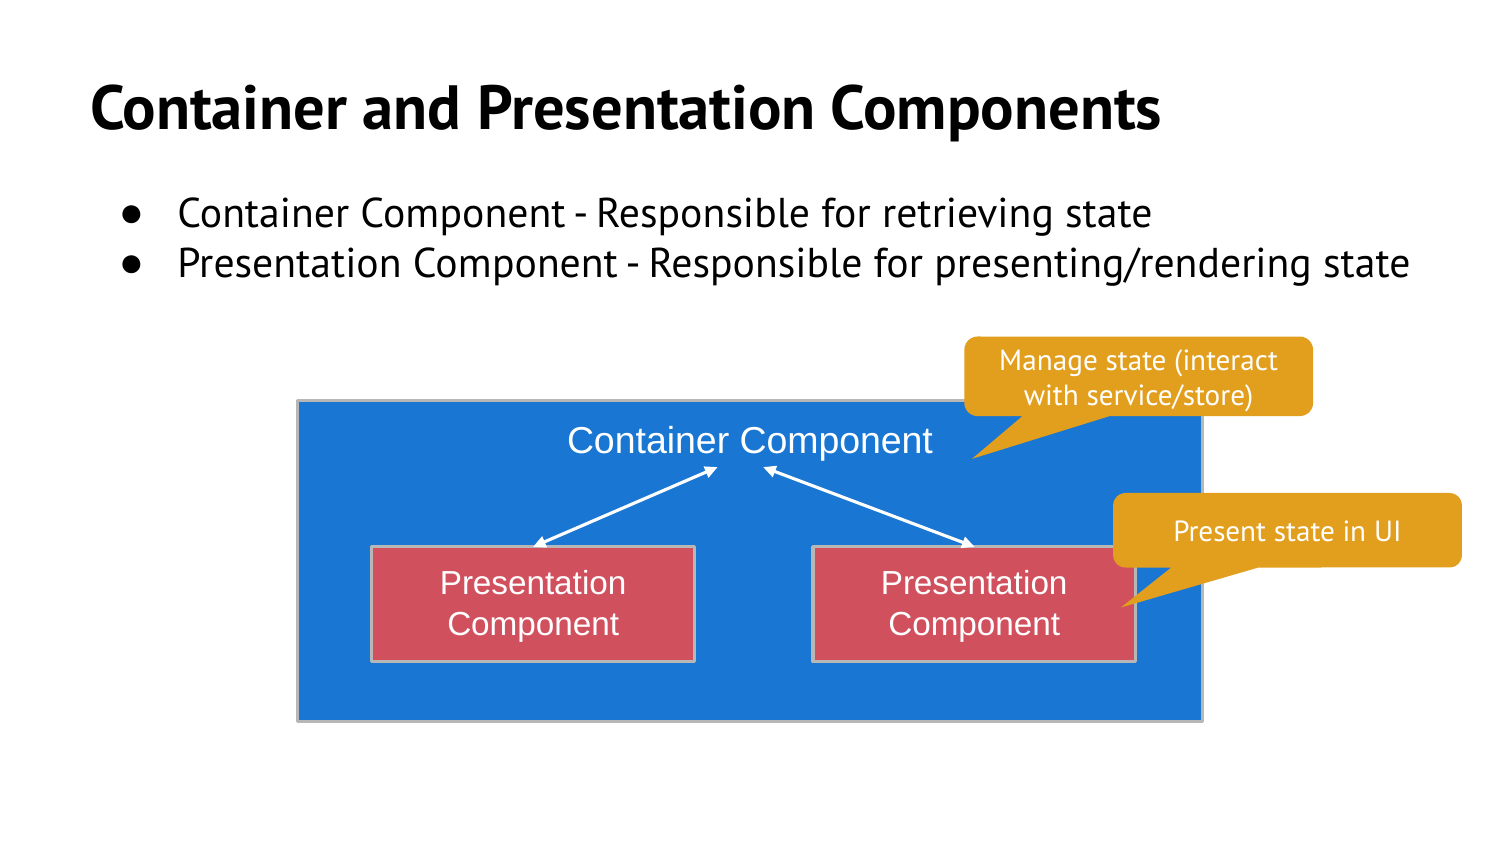

# Container and Presentation Components
Container Component - Responsible for retrieving state
Presentation Component - Responsible for presenting/rendering state
Manage state (interact with service/store)
Container Component

Present state in UI
Presentation Component
Presentation Component